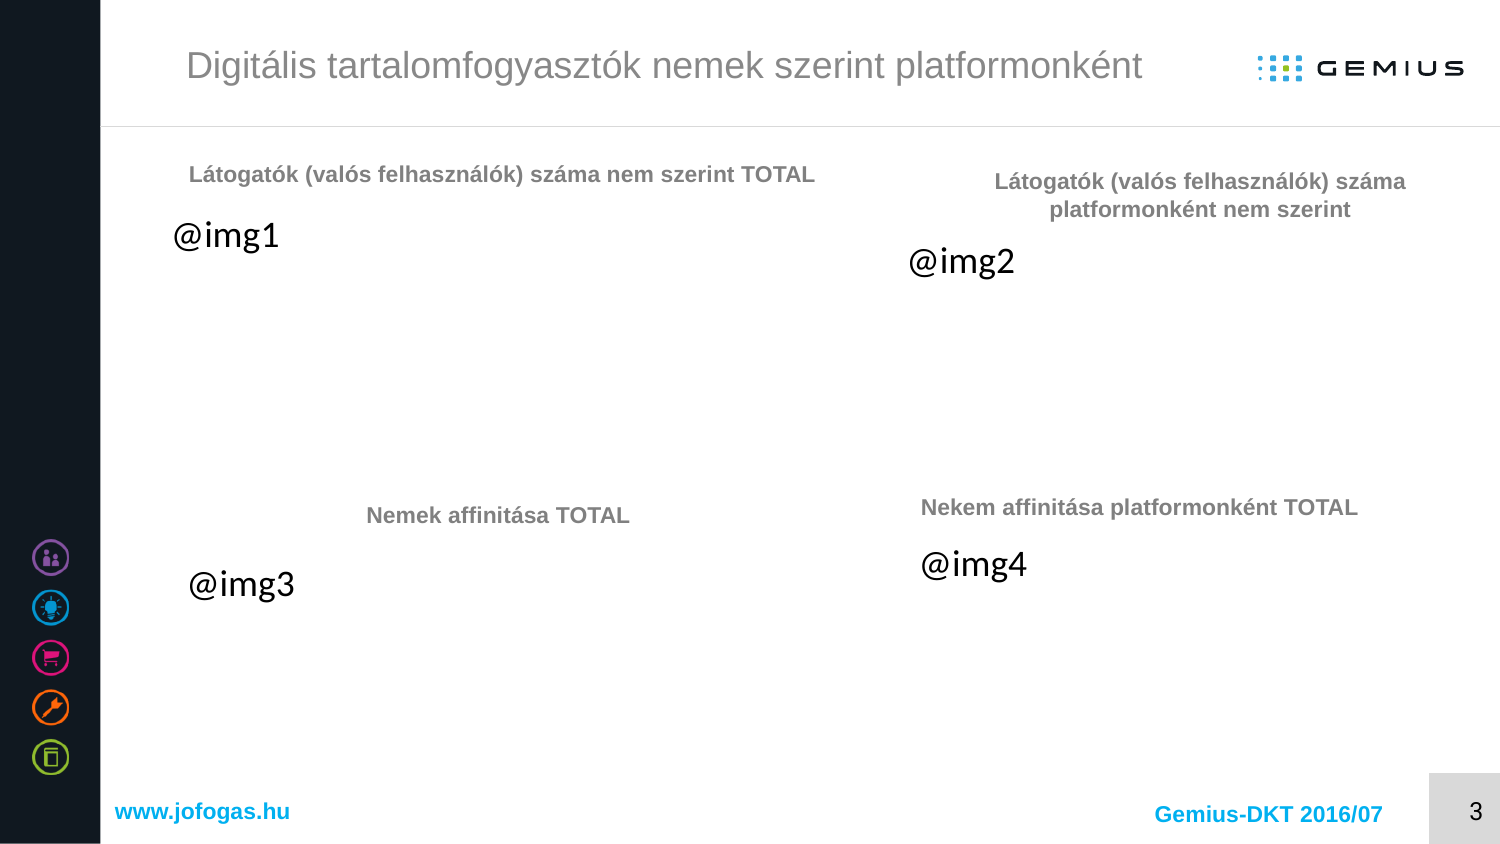

# Digitális tartalomfogyasztók nemek szerint platformonként

Látogatók (valós felhasználók) száma nem szerint TOTAL
Látogatók (valós felhasználók) száma platformonként nem szerint
@img1
@img2
Nekem affinitása platformonként TOTAL
Nemek affinitása TOTAL
@img4
@img3
www.jofogas.hu
Gemius-DKT 2016/07